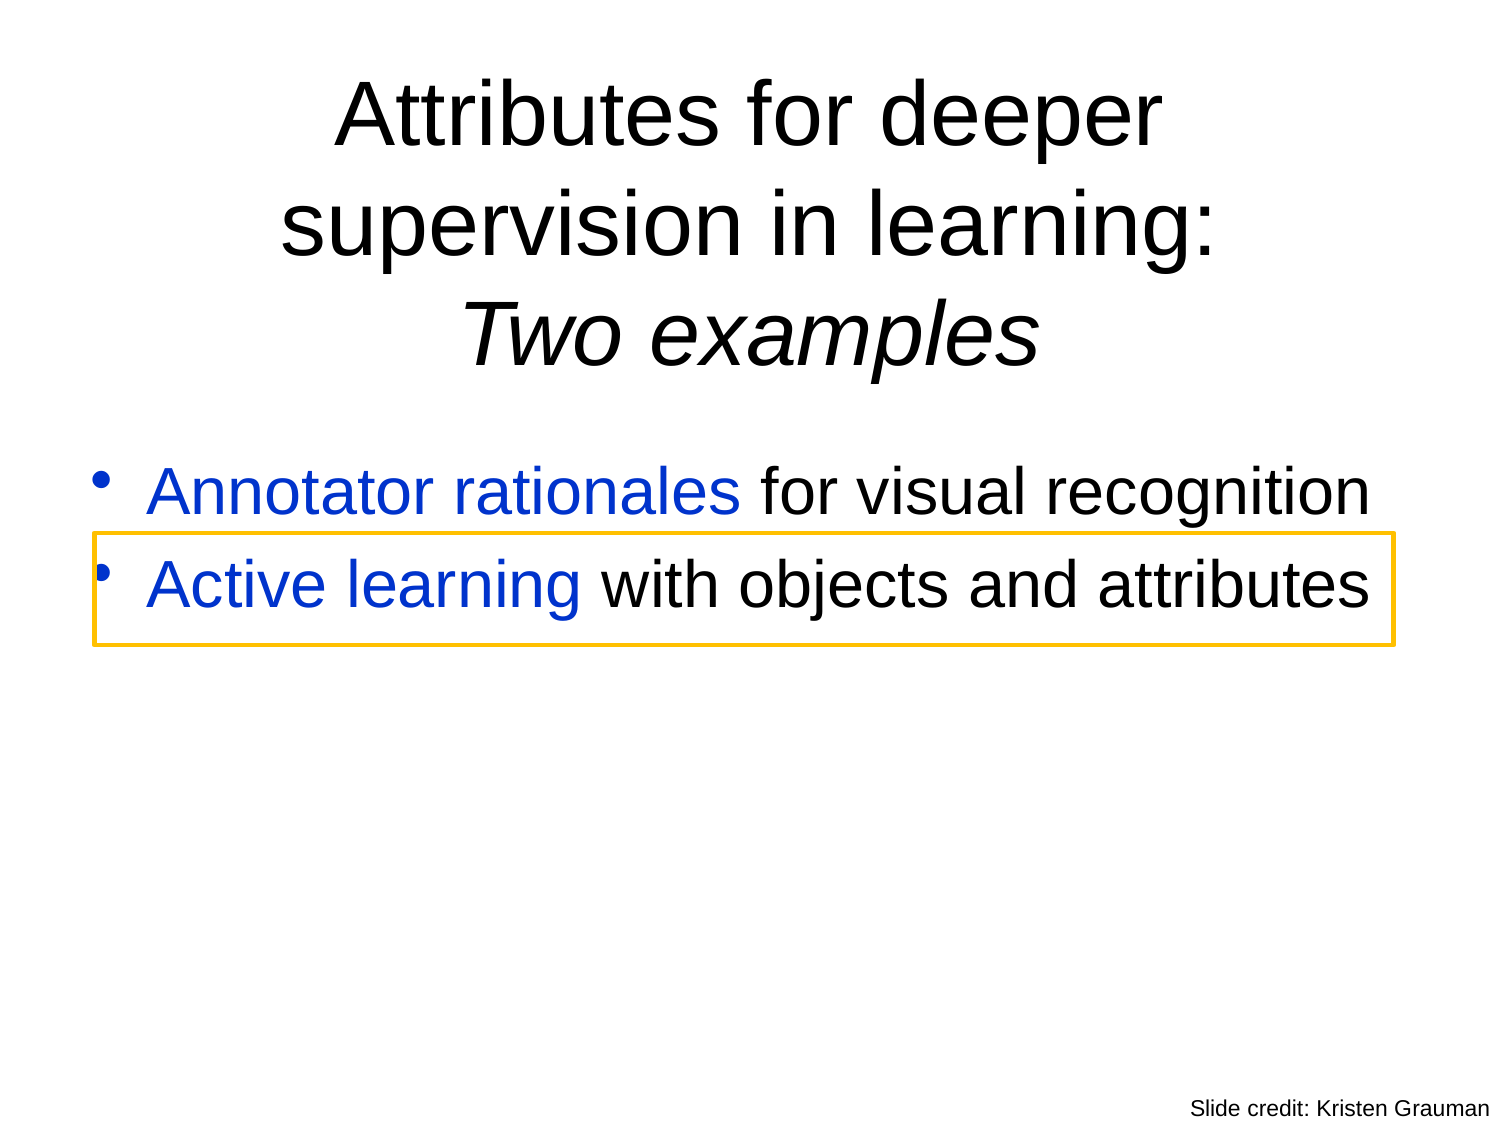

# Attributes for deeper supervision in learning: Two examples
Annotator rationales for visual recognition
Active learning with objects and attributes

Slide credit: Kristen Grauman